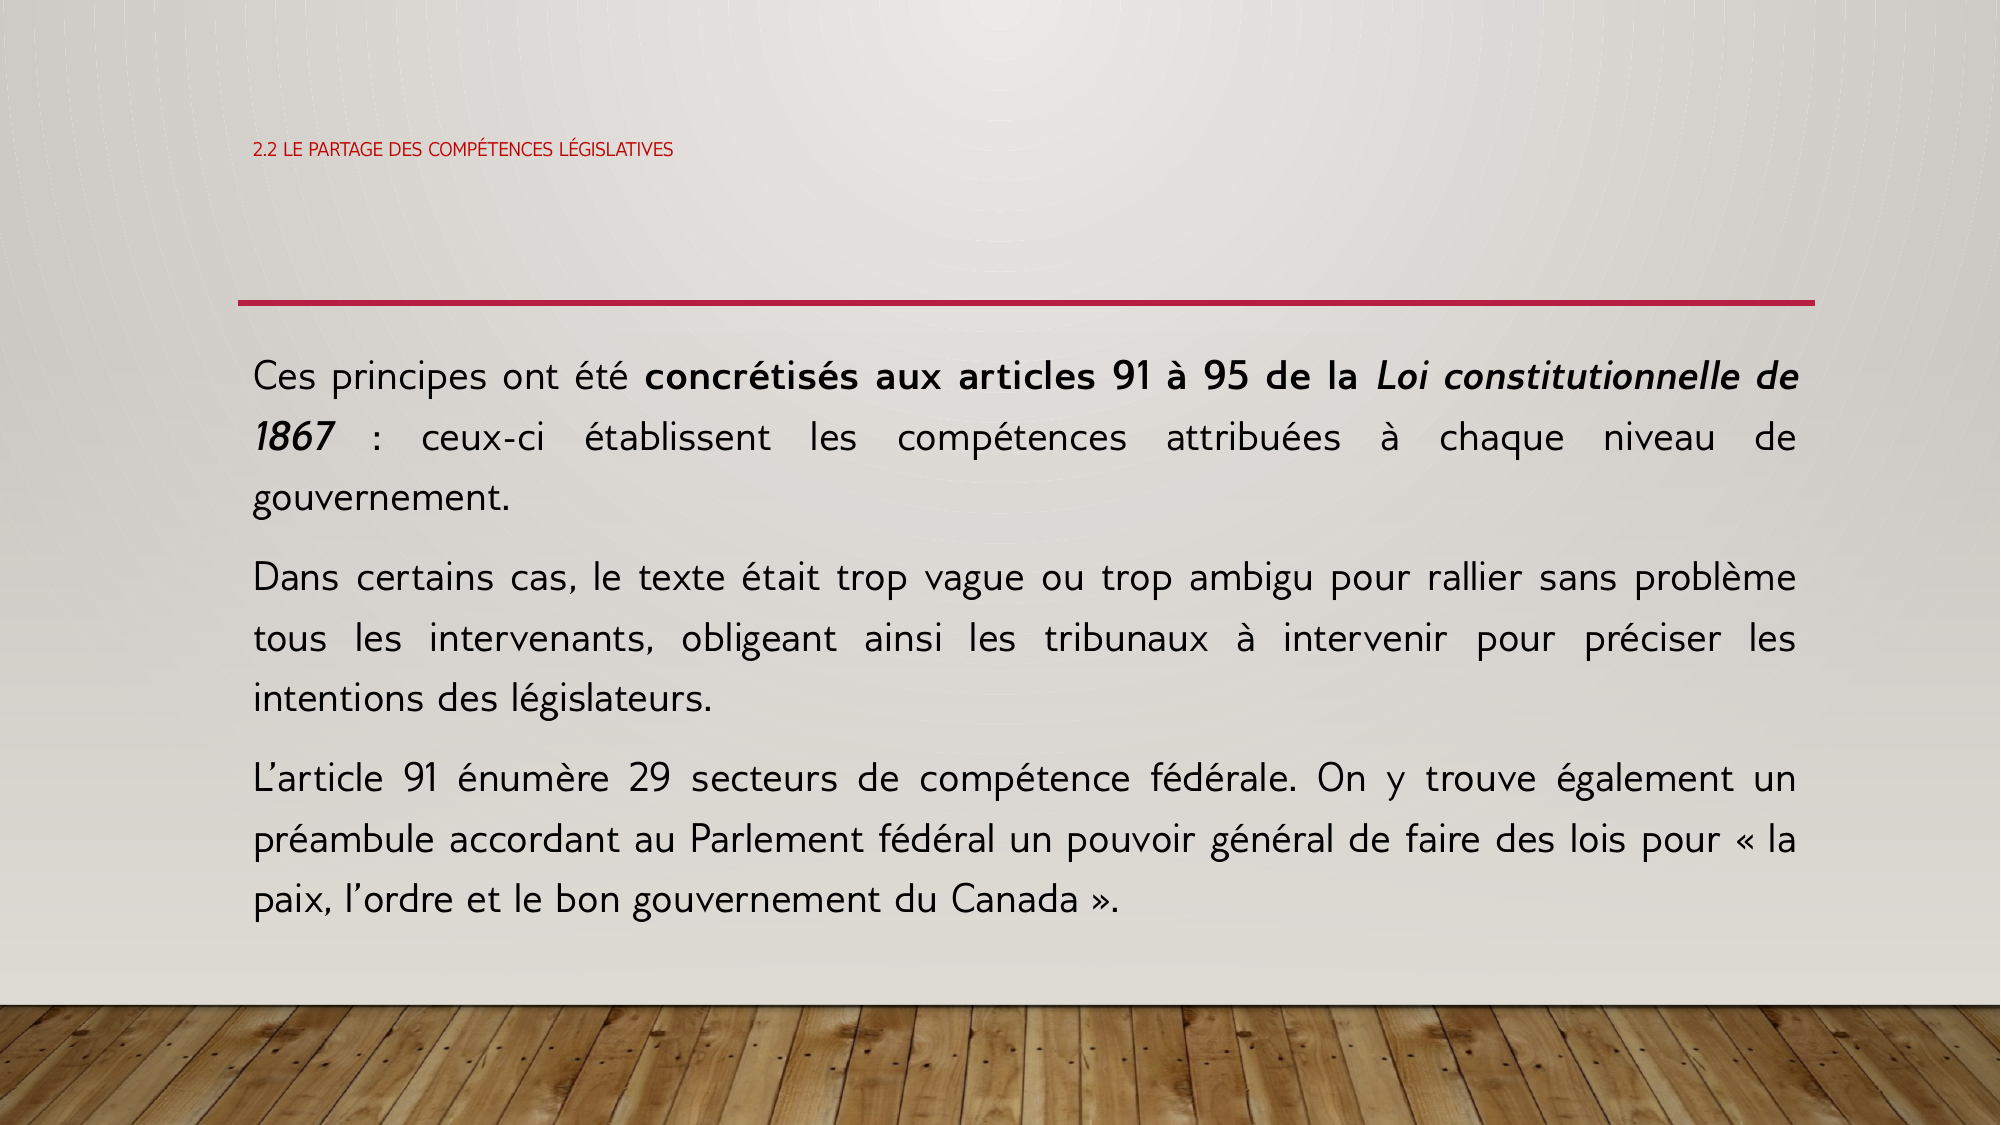

# 2.2 Le partage des compétences législatives
Ces principes ont été concrétisés aux articles 91 à 95 de la Loi constitutionnelle de 1867 : ceux-ci établissent les compétences attribuées à chaque niveau de gouvernement.
Dans certains cas, le texte était trop vague ou trop ambigu pour rallier sans problème tous les intervenants, obligeant ainsi les tribunaux à intervenir pour préciser les intentions des législateurs.
L’article 91 énumère 29 secteurs de compétence fédérale. On y trouve également un préambule accordant au Parlement fédéral un pouvoir général de faire des lois pour « la paix, l’ordre et le bon gouvernement du Canada ».